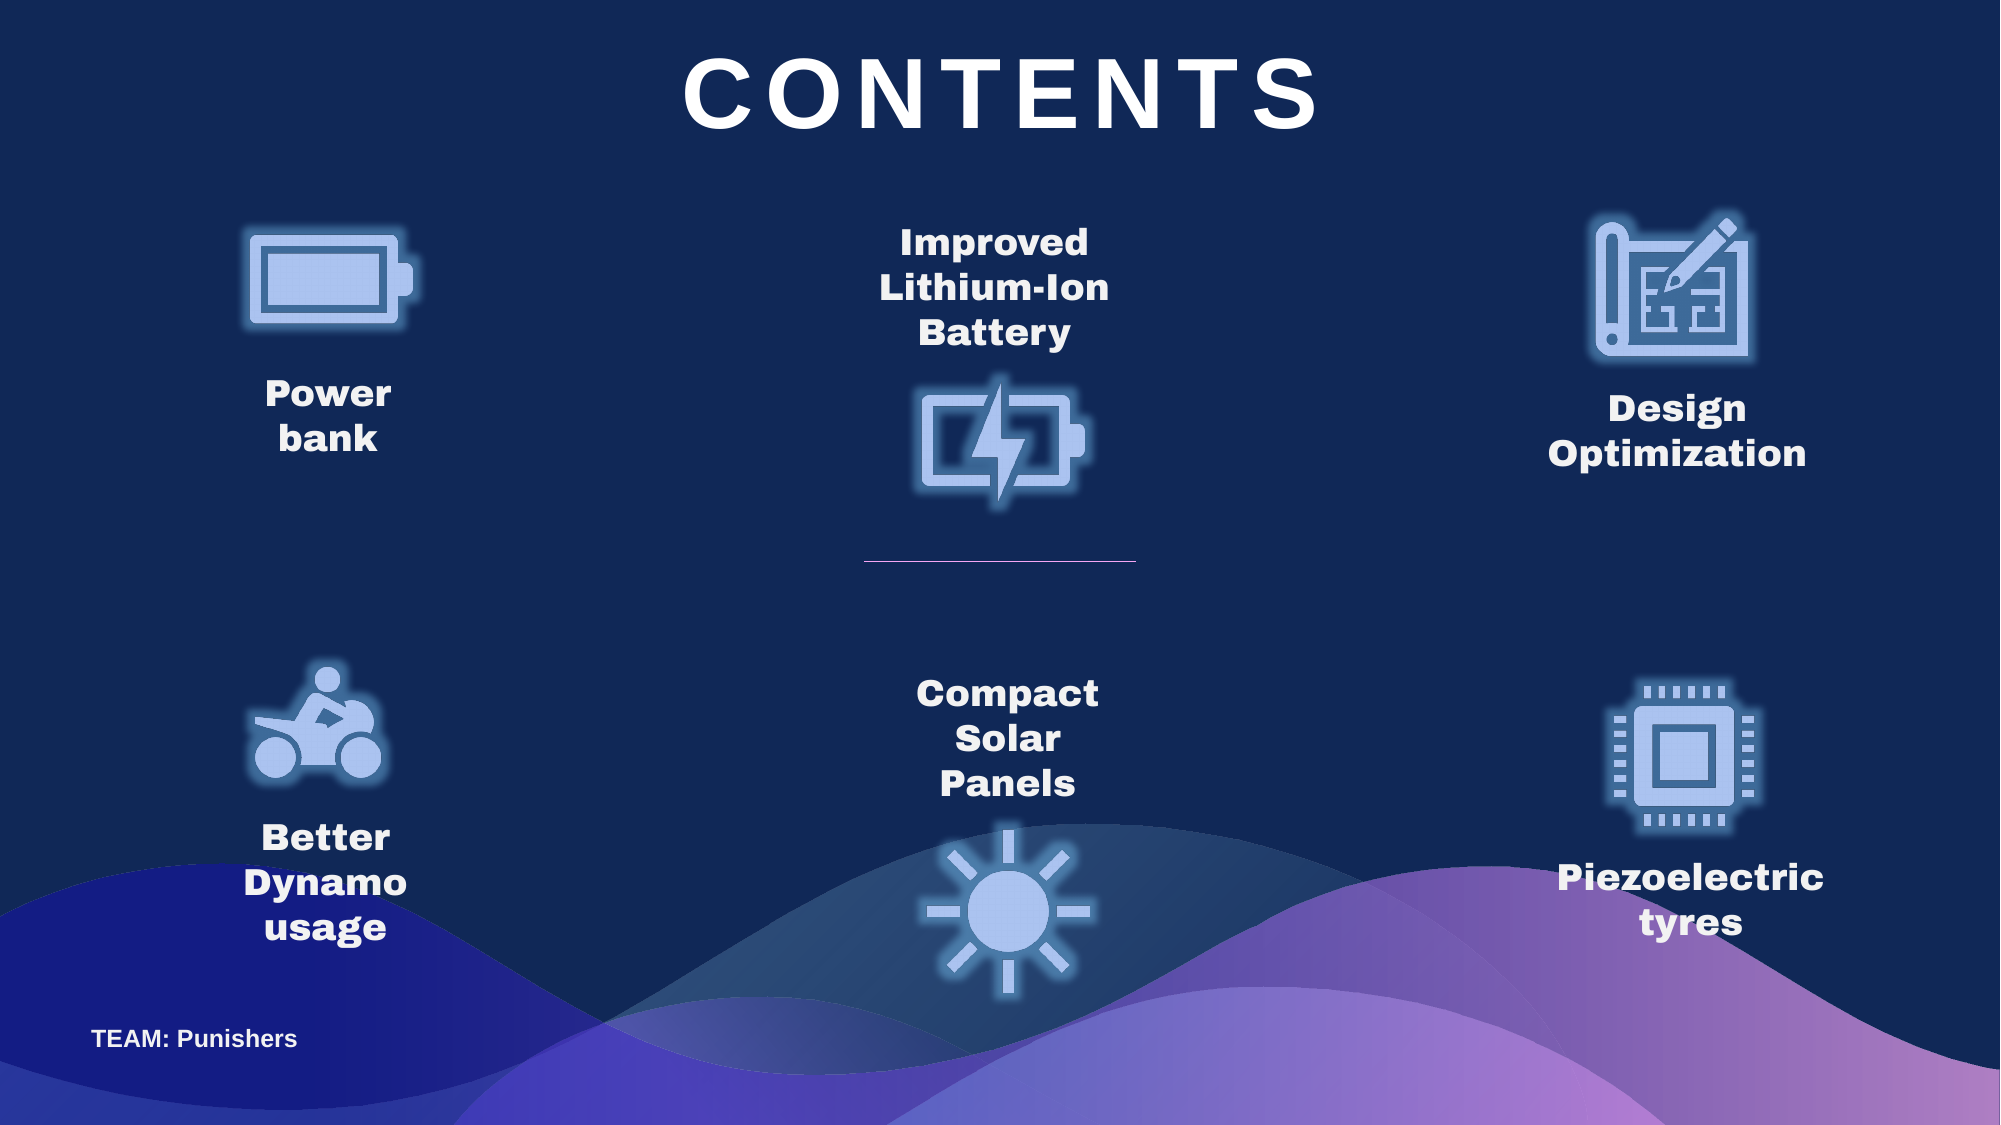

CONTENTS

Improved Lithium-Ion Battery

Power bank
Design Optimization

Compact Solar Panels

Better Dynamo usage

Piezoelectric tyres
TEAM: Punishers